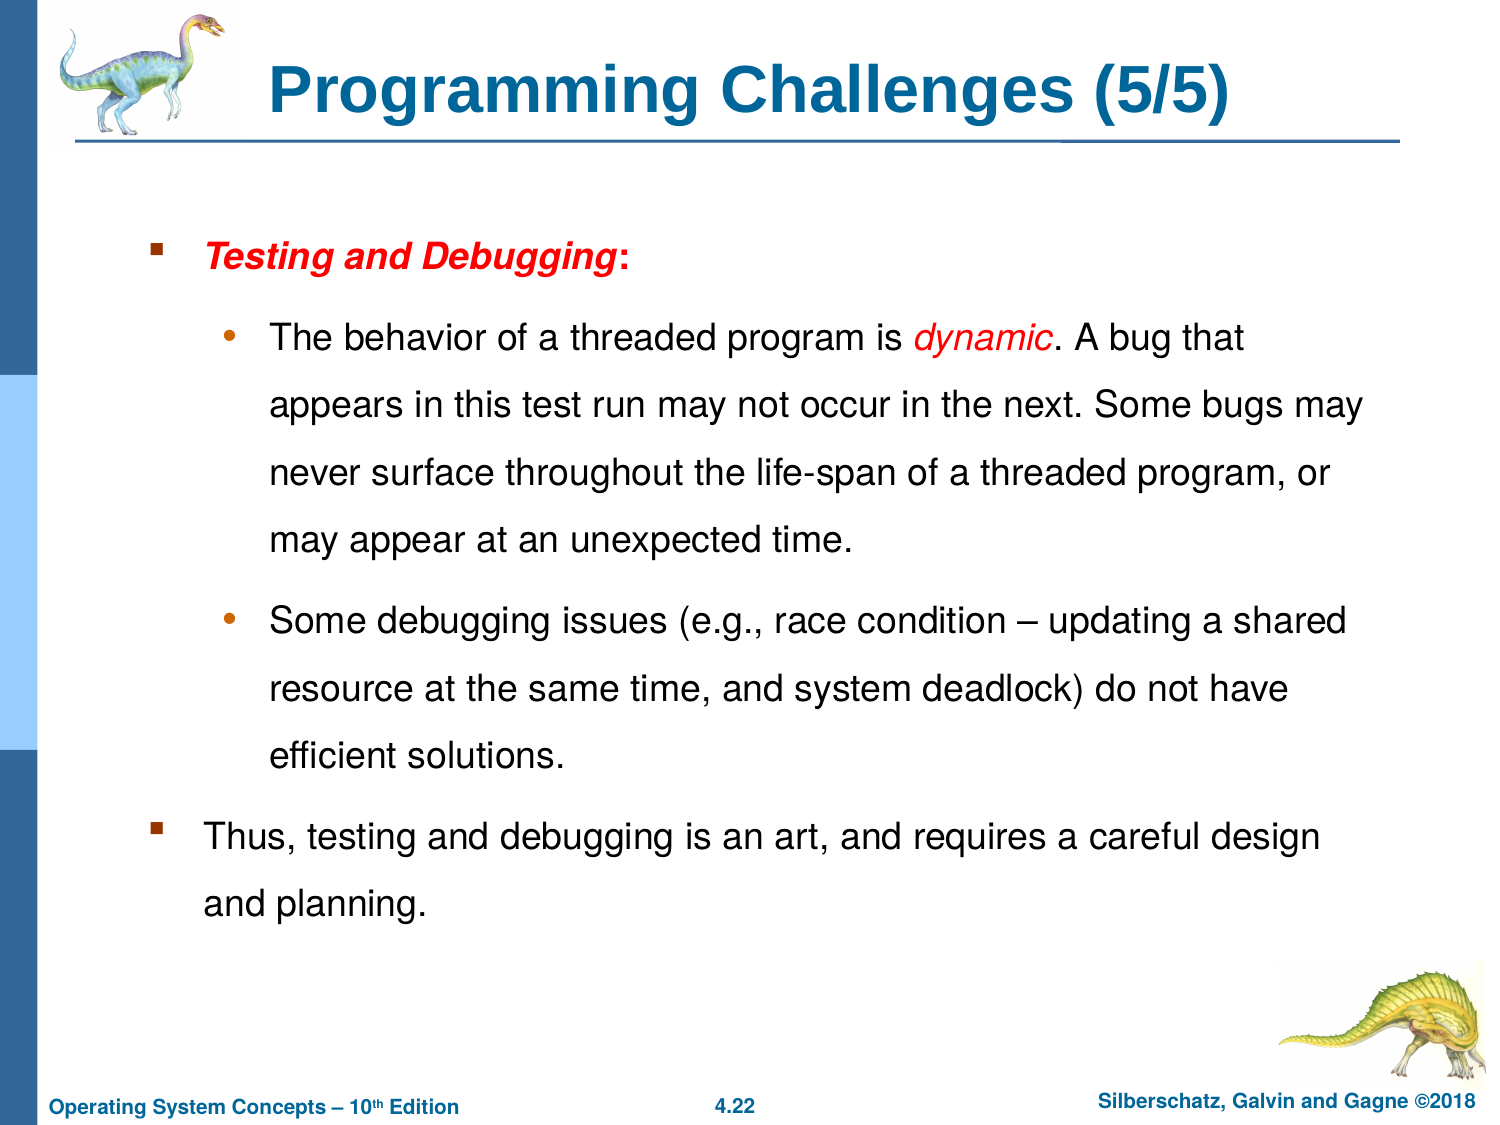

# Programming Challenges (5/5)
Testing and Debugging:
The behavior of a threaded program is dynamic. A bug that appears in this test run may not occur in the next. Some bugs may never surface throughout the life-span of a threaded program, or may appear at an unexpected time.
Some debugging issues (e.g., race condition – updating a shared resource at the same time, and system deadlock) do not have efficient solutions.
Thus, testing and debugging is an art, and requires a careful design and planning.